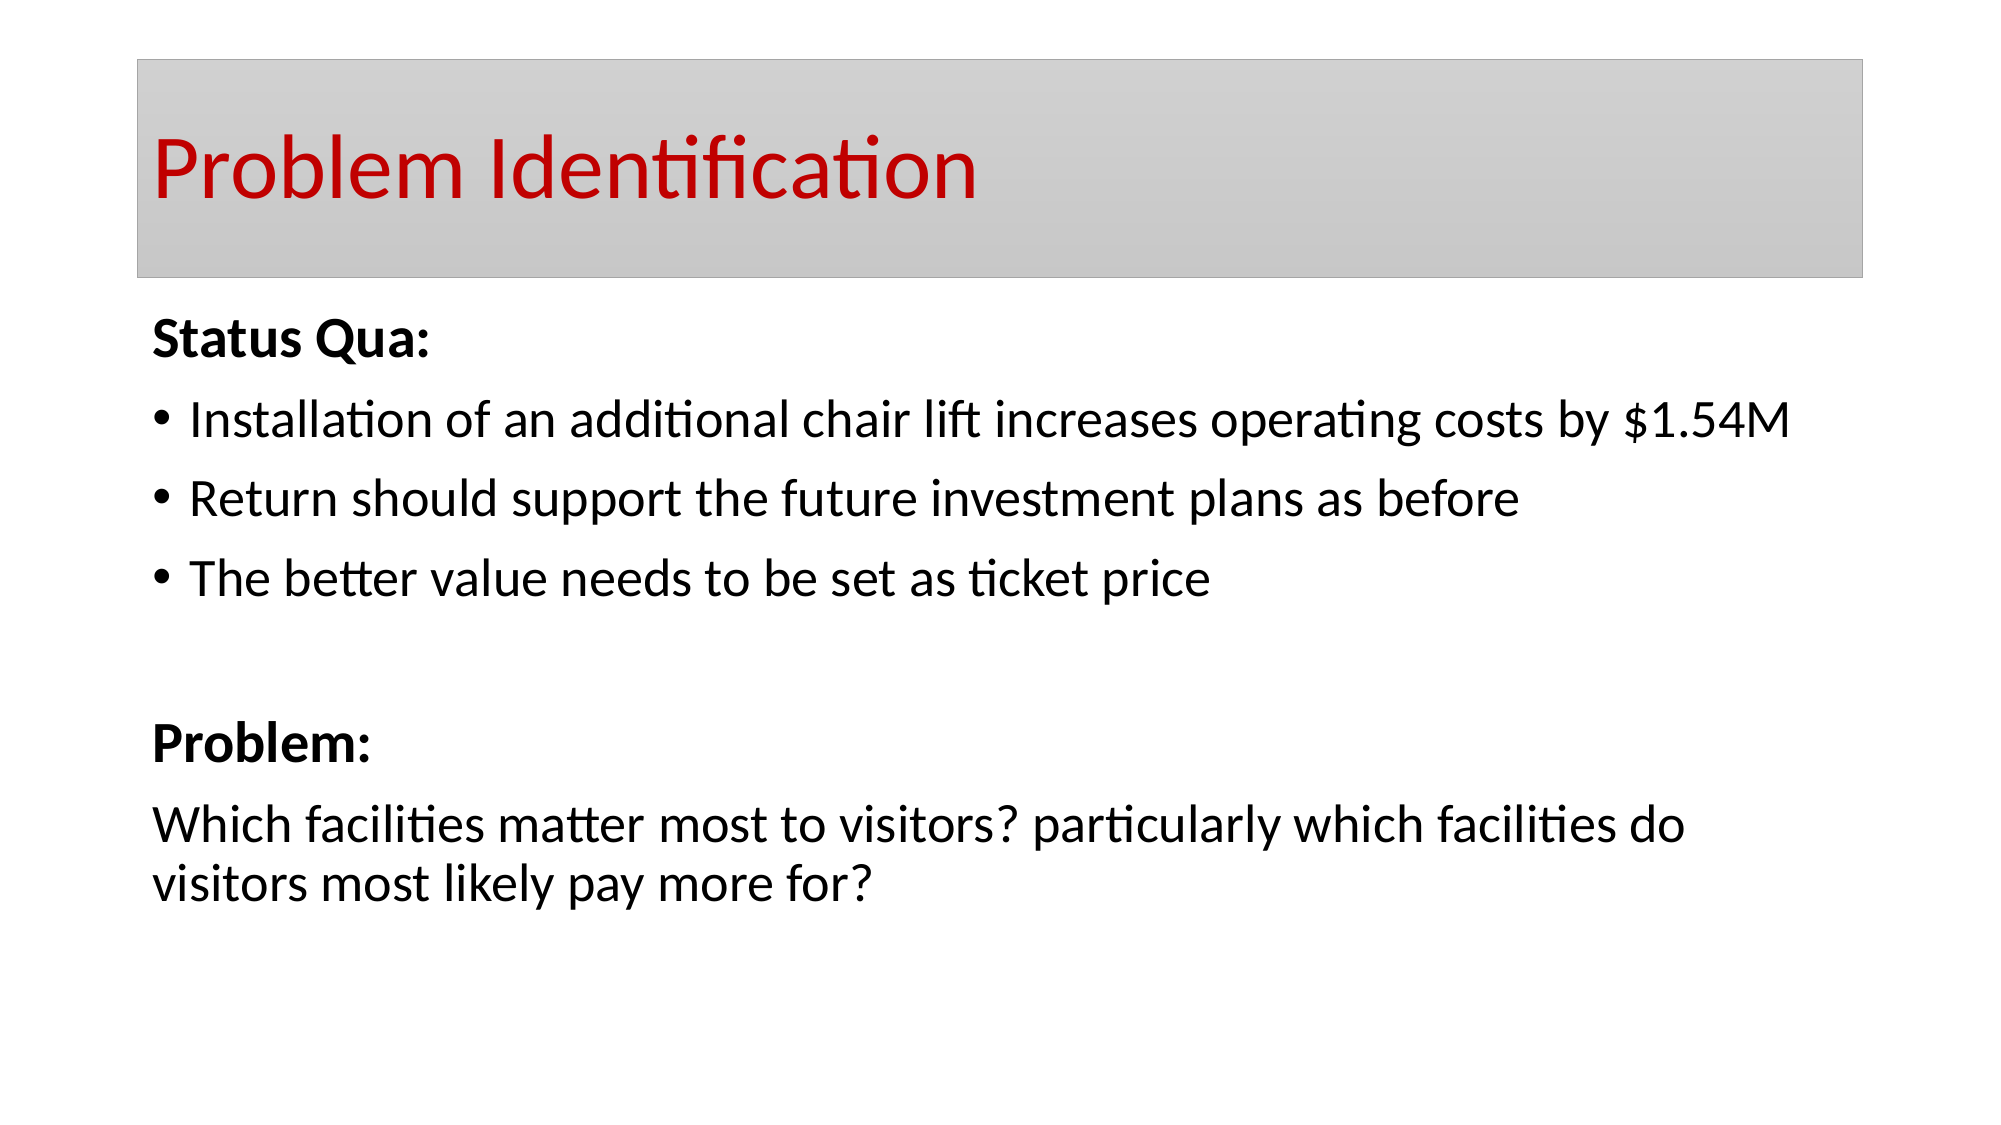

# Problem Identification
Status Qua:
Installation of an additional chair lift increases operating costs by $1.54M
Return should support the future investment plans as before
The better value needs to be set as ticket price

Problem:
Which facilities matter most to visitors? particularly which facilities do visitors most likely pay more for?